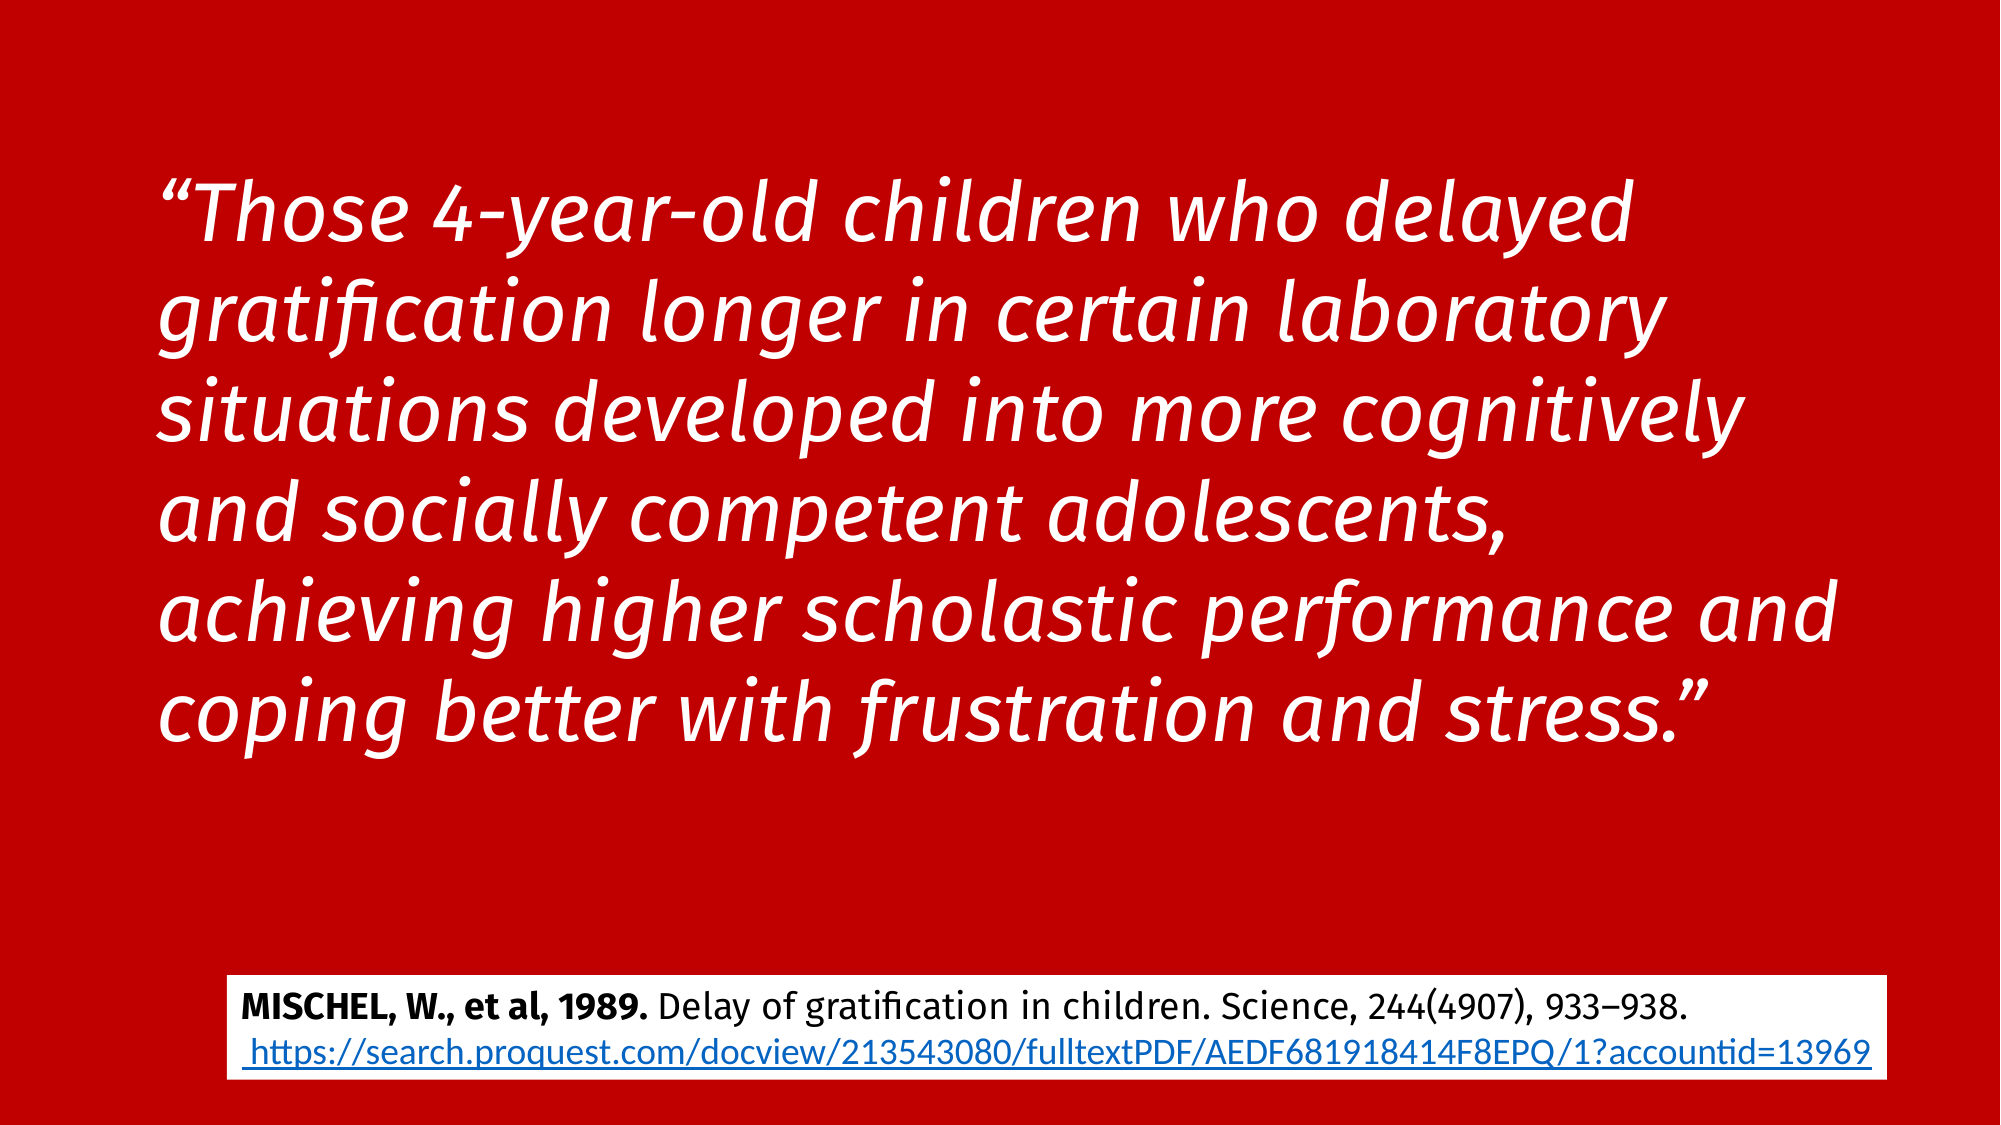

“Those 4-year-old children who delayed gratification longer in certain laboratory situations developed into more cognitively and socially competent adolescents, achieving higher scholastic performance and coping better with frustration and stress.”
MISCHEL, W., et al, 1989. Delay of gratification in children. Science, 244(4907), 933–938.
 https://search.proquest.com/docview/213543080/fulltextPDF/AEDF681918414F8EPQ/1?accountid=13969